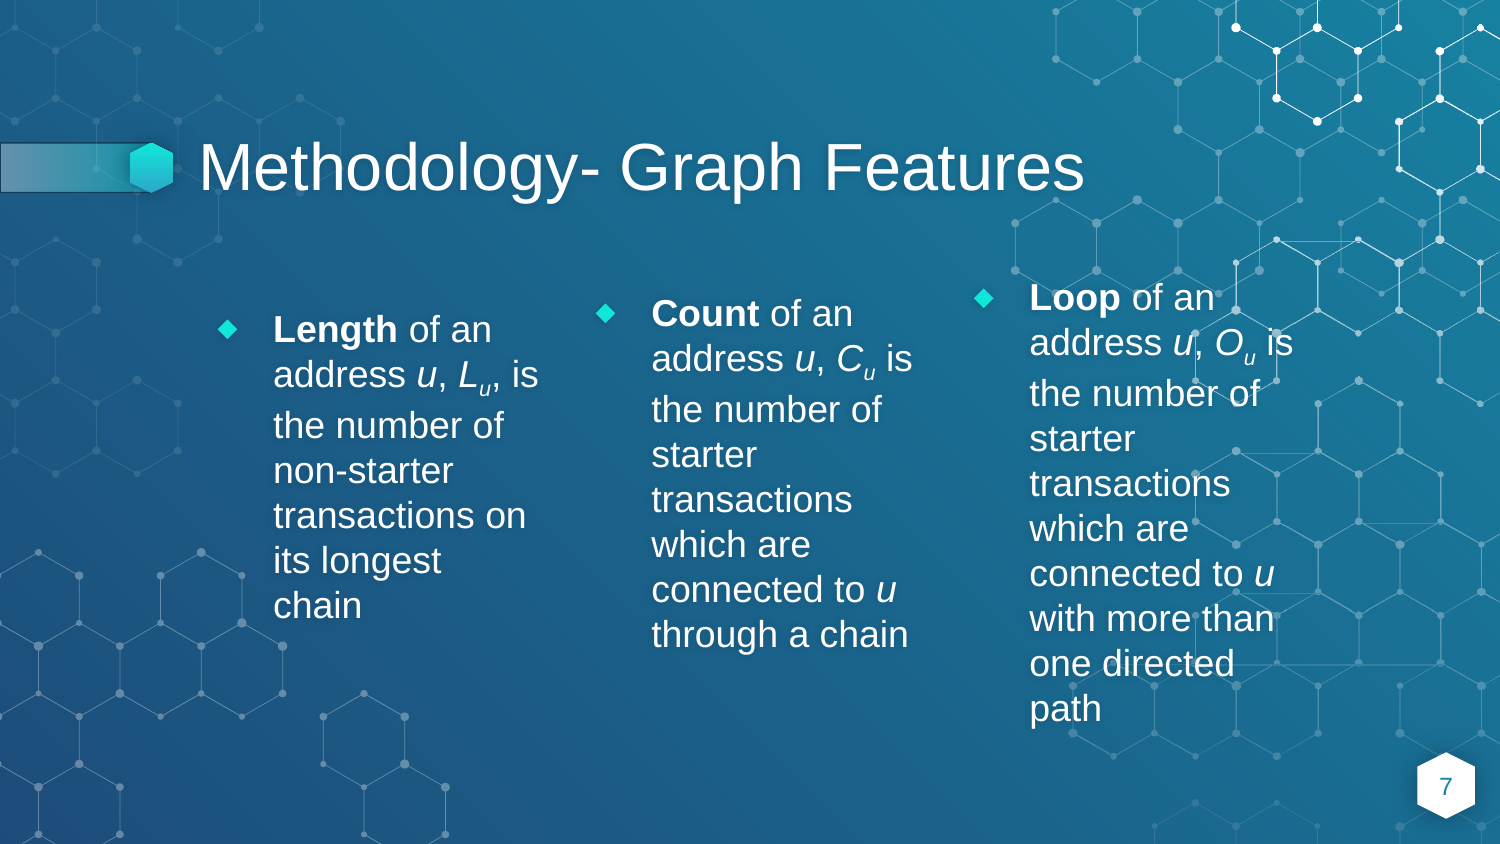

# Methodology- Graph Features

Length of an address u, Lu, is the number of non-starter
transactions on its longest chain
Loop of an address u, Ou is the number of starter transactions
which are connected to u with more than one directed path
Count of an address u, Cu is the number of starter transactions
which are connected to u through a chain
7